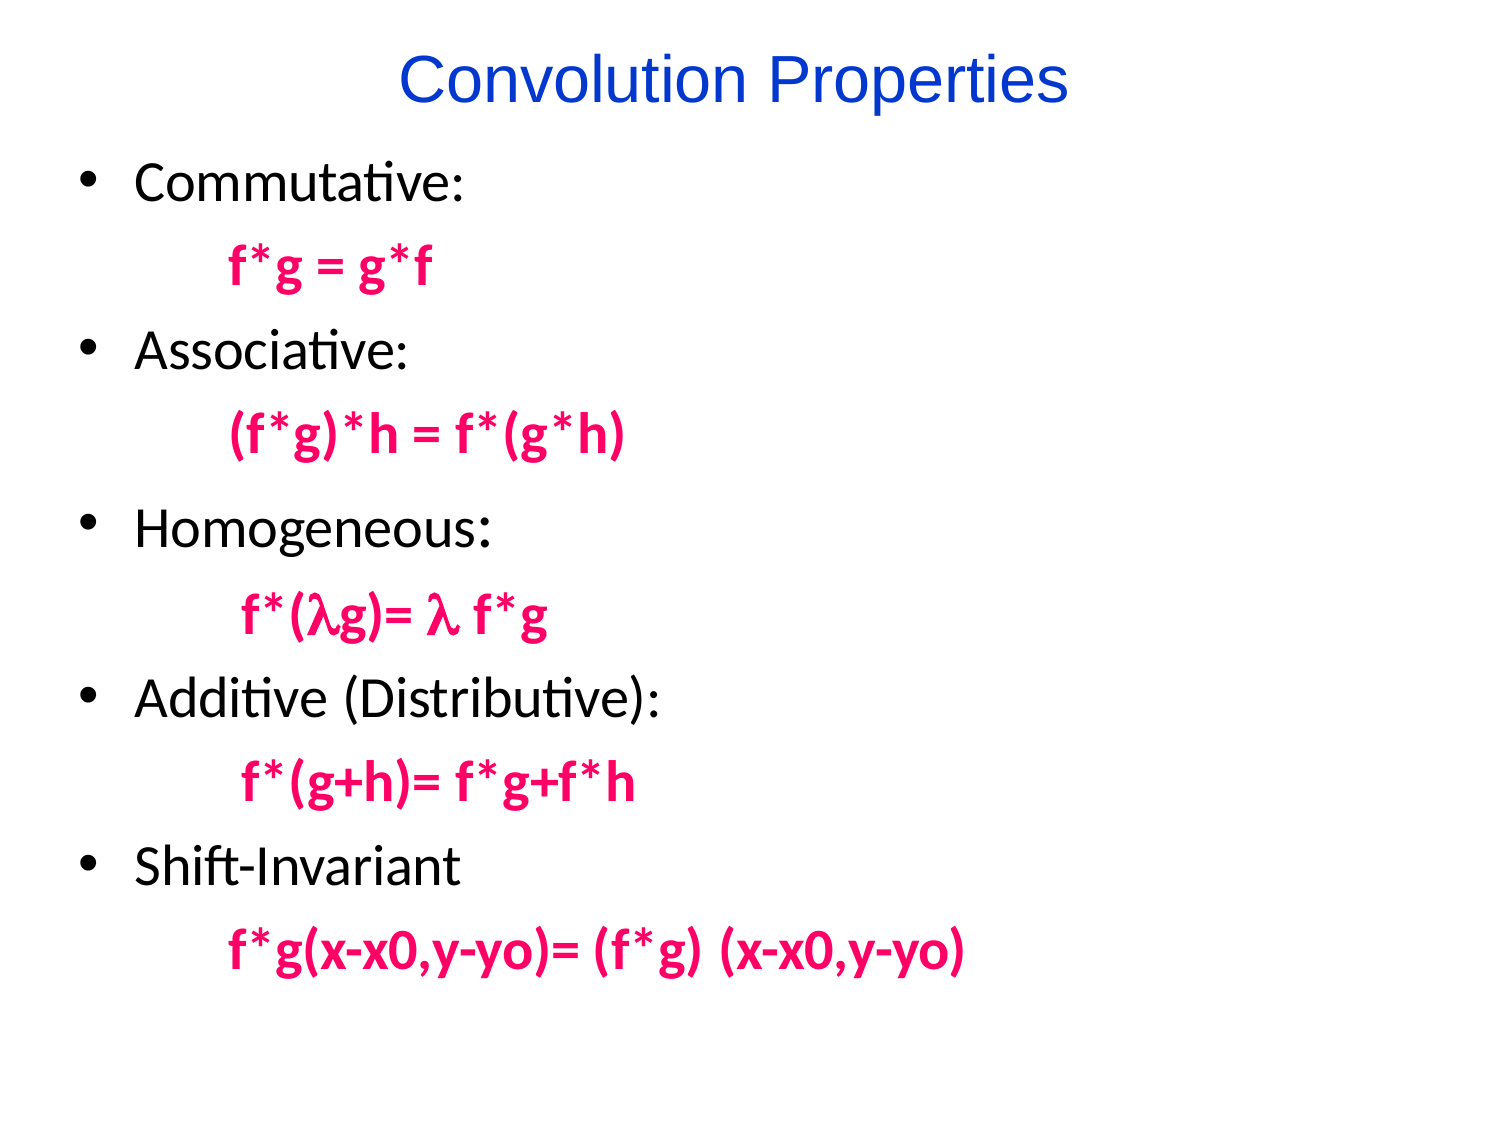

# Convolution Properties
Commutative:
f*g = g*f
Associative:
(f*g)*h = f*(g*h)
Homogeneous:
f*(λg)= λ f*g
Additive (Distributive):
f*(g+h)= f*g+f*h
Shift-Invariant
f*g(x-x0,y-yo)= (f*g) (x-x0,y-yo)